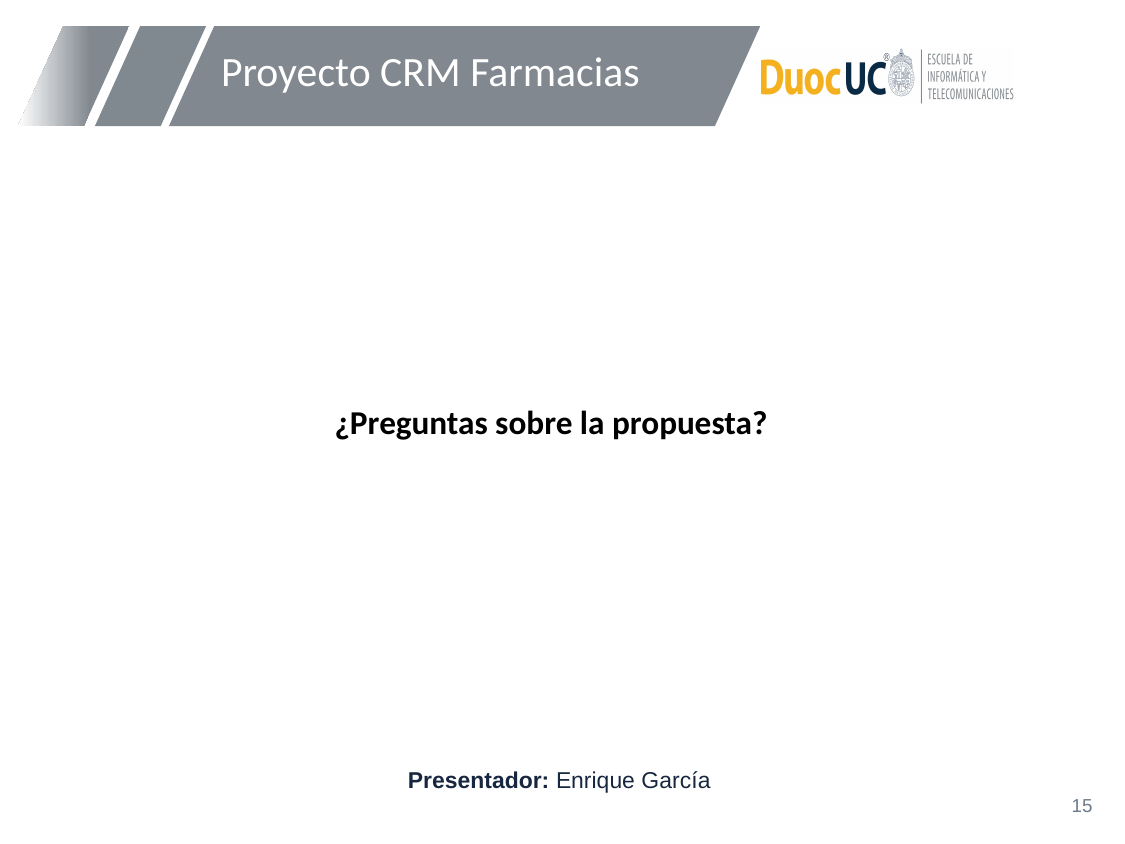

# Proyecto CRM Farmacias
¿Preguntas sobre la propuesta?
Presentador: Enrique García